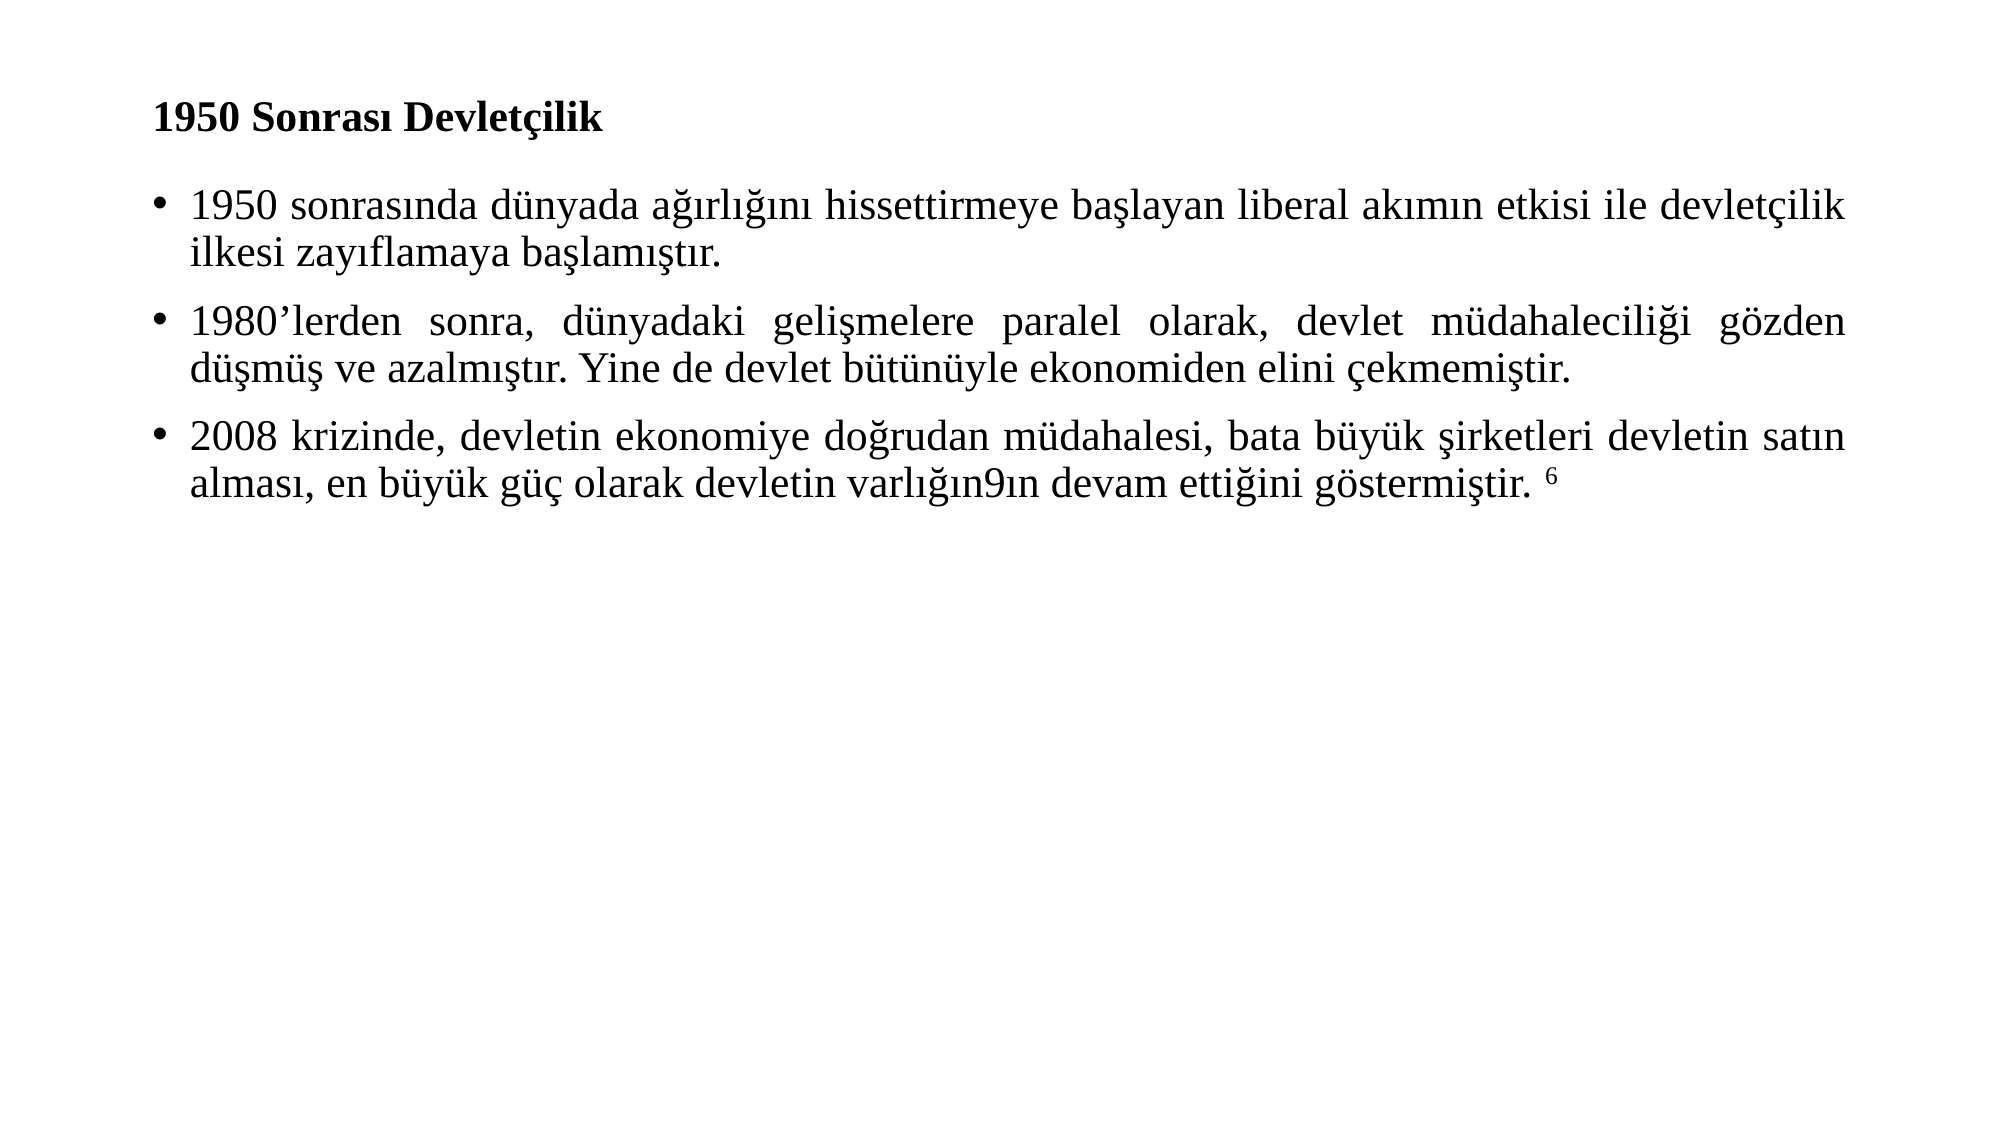

# 1950 Sonrası Devletçilik
1950 sonrasında dünyada ağırlığını hissettirmeye başlayan liberal akımın etkisi ile devletçilik ilkesi zayıflamaya başlamıştır.
1980’lerden sonra, dünyadaki gelişmelere paralel olarak, devlet müdahaleciliği gözden düşmüş ve azalmıştır. Yine de devlet bütünüyle ekonomiden elini çekmemiştir.
2008 krizinde, devletin ekonomiye doğrudan müdahalesi, bata büyük şirketleri devletin satın alması, en büyük güç olarak devletin varlığın9ın devam ettiğini göstermiştir. 6